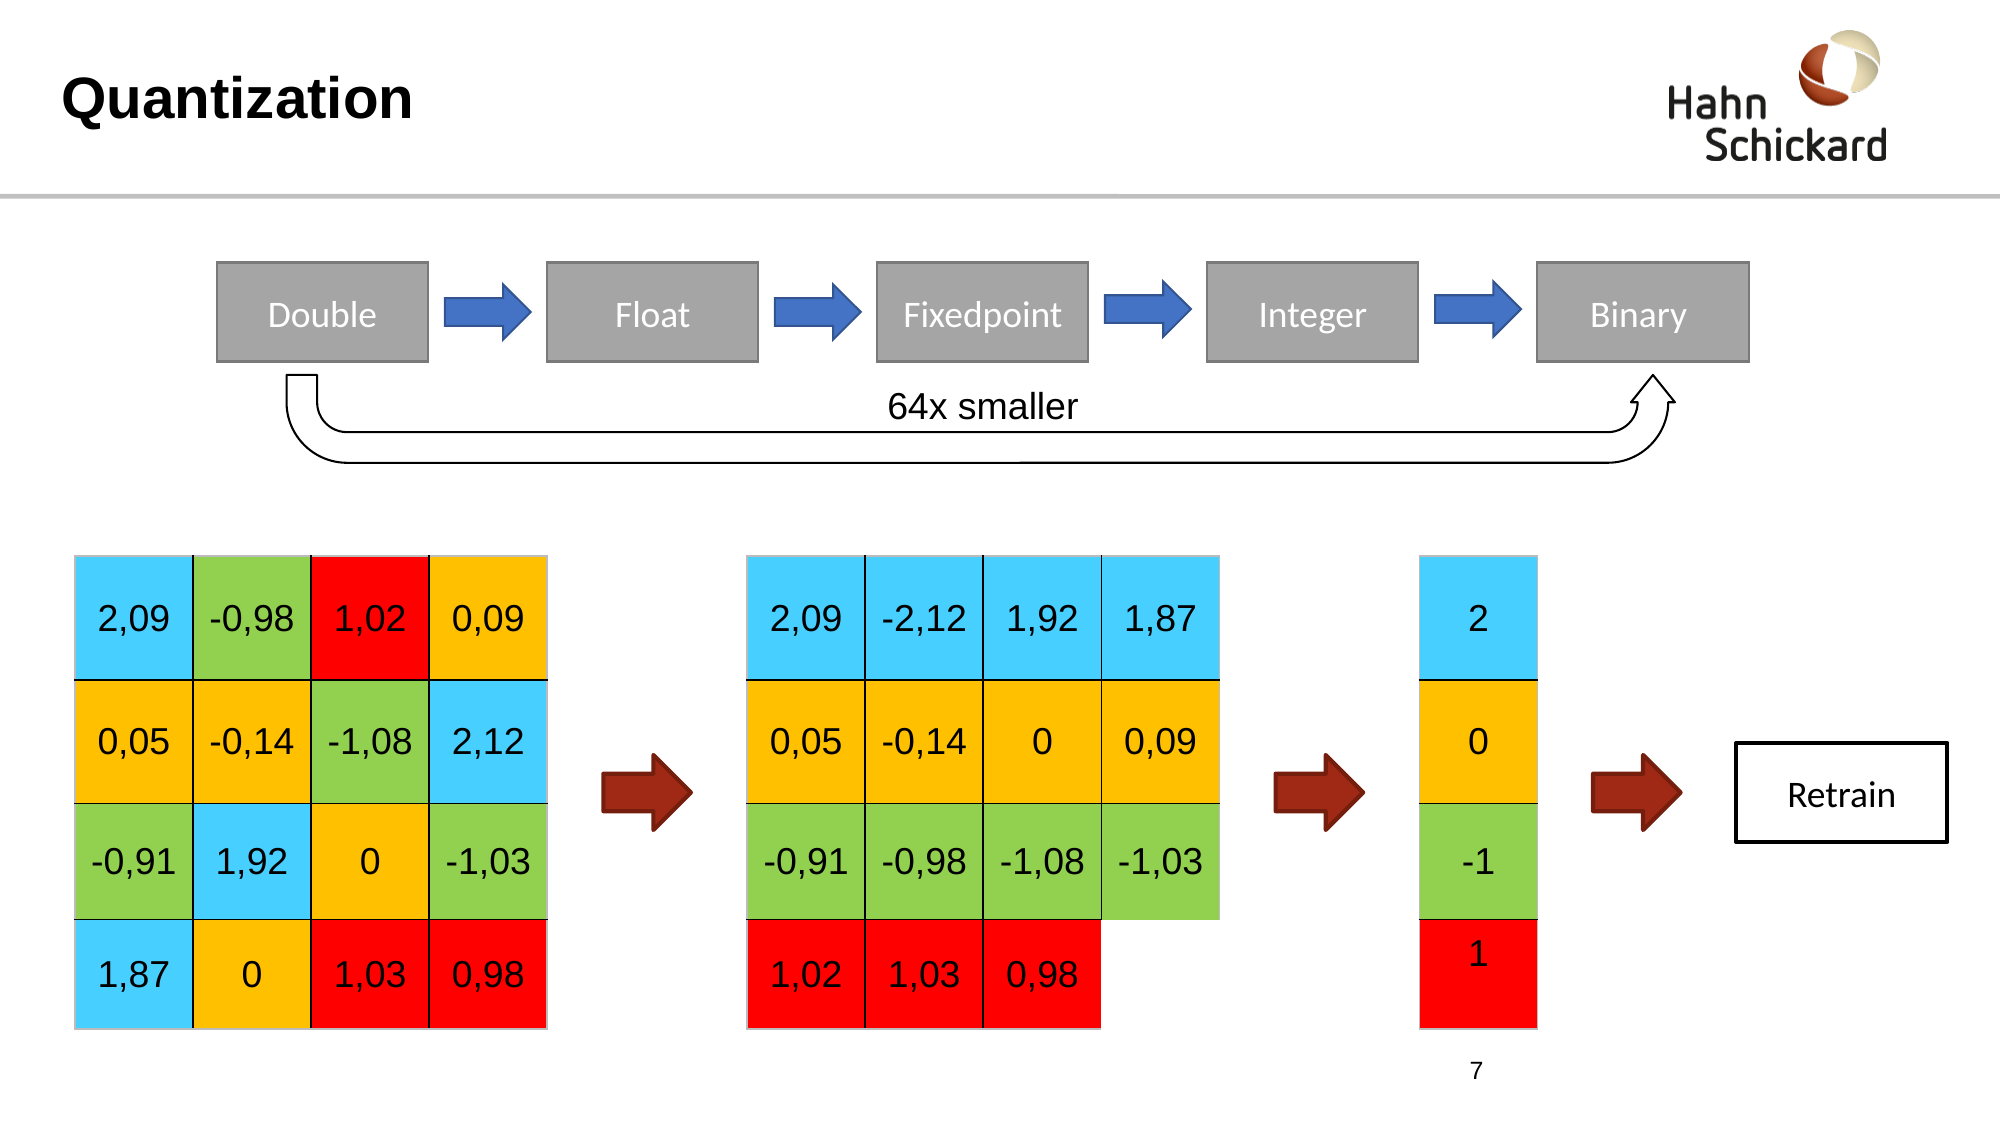

# Quantization
Fixedpoint
Integer
Binary
Double
Float

64x smaller

| 2 |
| --- |
| 0 |
| -1 |
| 1 |
| 2,09 | -0,98 | 1,02 | 0,09 |
| --- | --- | --- | --- |
| 0,05 | -0,14 | -1,08 | 2,12 |
| -0,91 | 1,92 | 0 | -1,03 |
| 1,87 | 0 | 1,03 | 0,98 |
| 2,09 | -2,12 | 1,92 | 1,87 |
| --- | --- | --- | --- |
| 0,05 | -0,14 | 0 | 0,09 |
| -0,91 | -0,98 | -1,08 | -1,03 |
| 1,02 | 1,03 | 0,98 |  |
Retrain

7